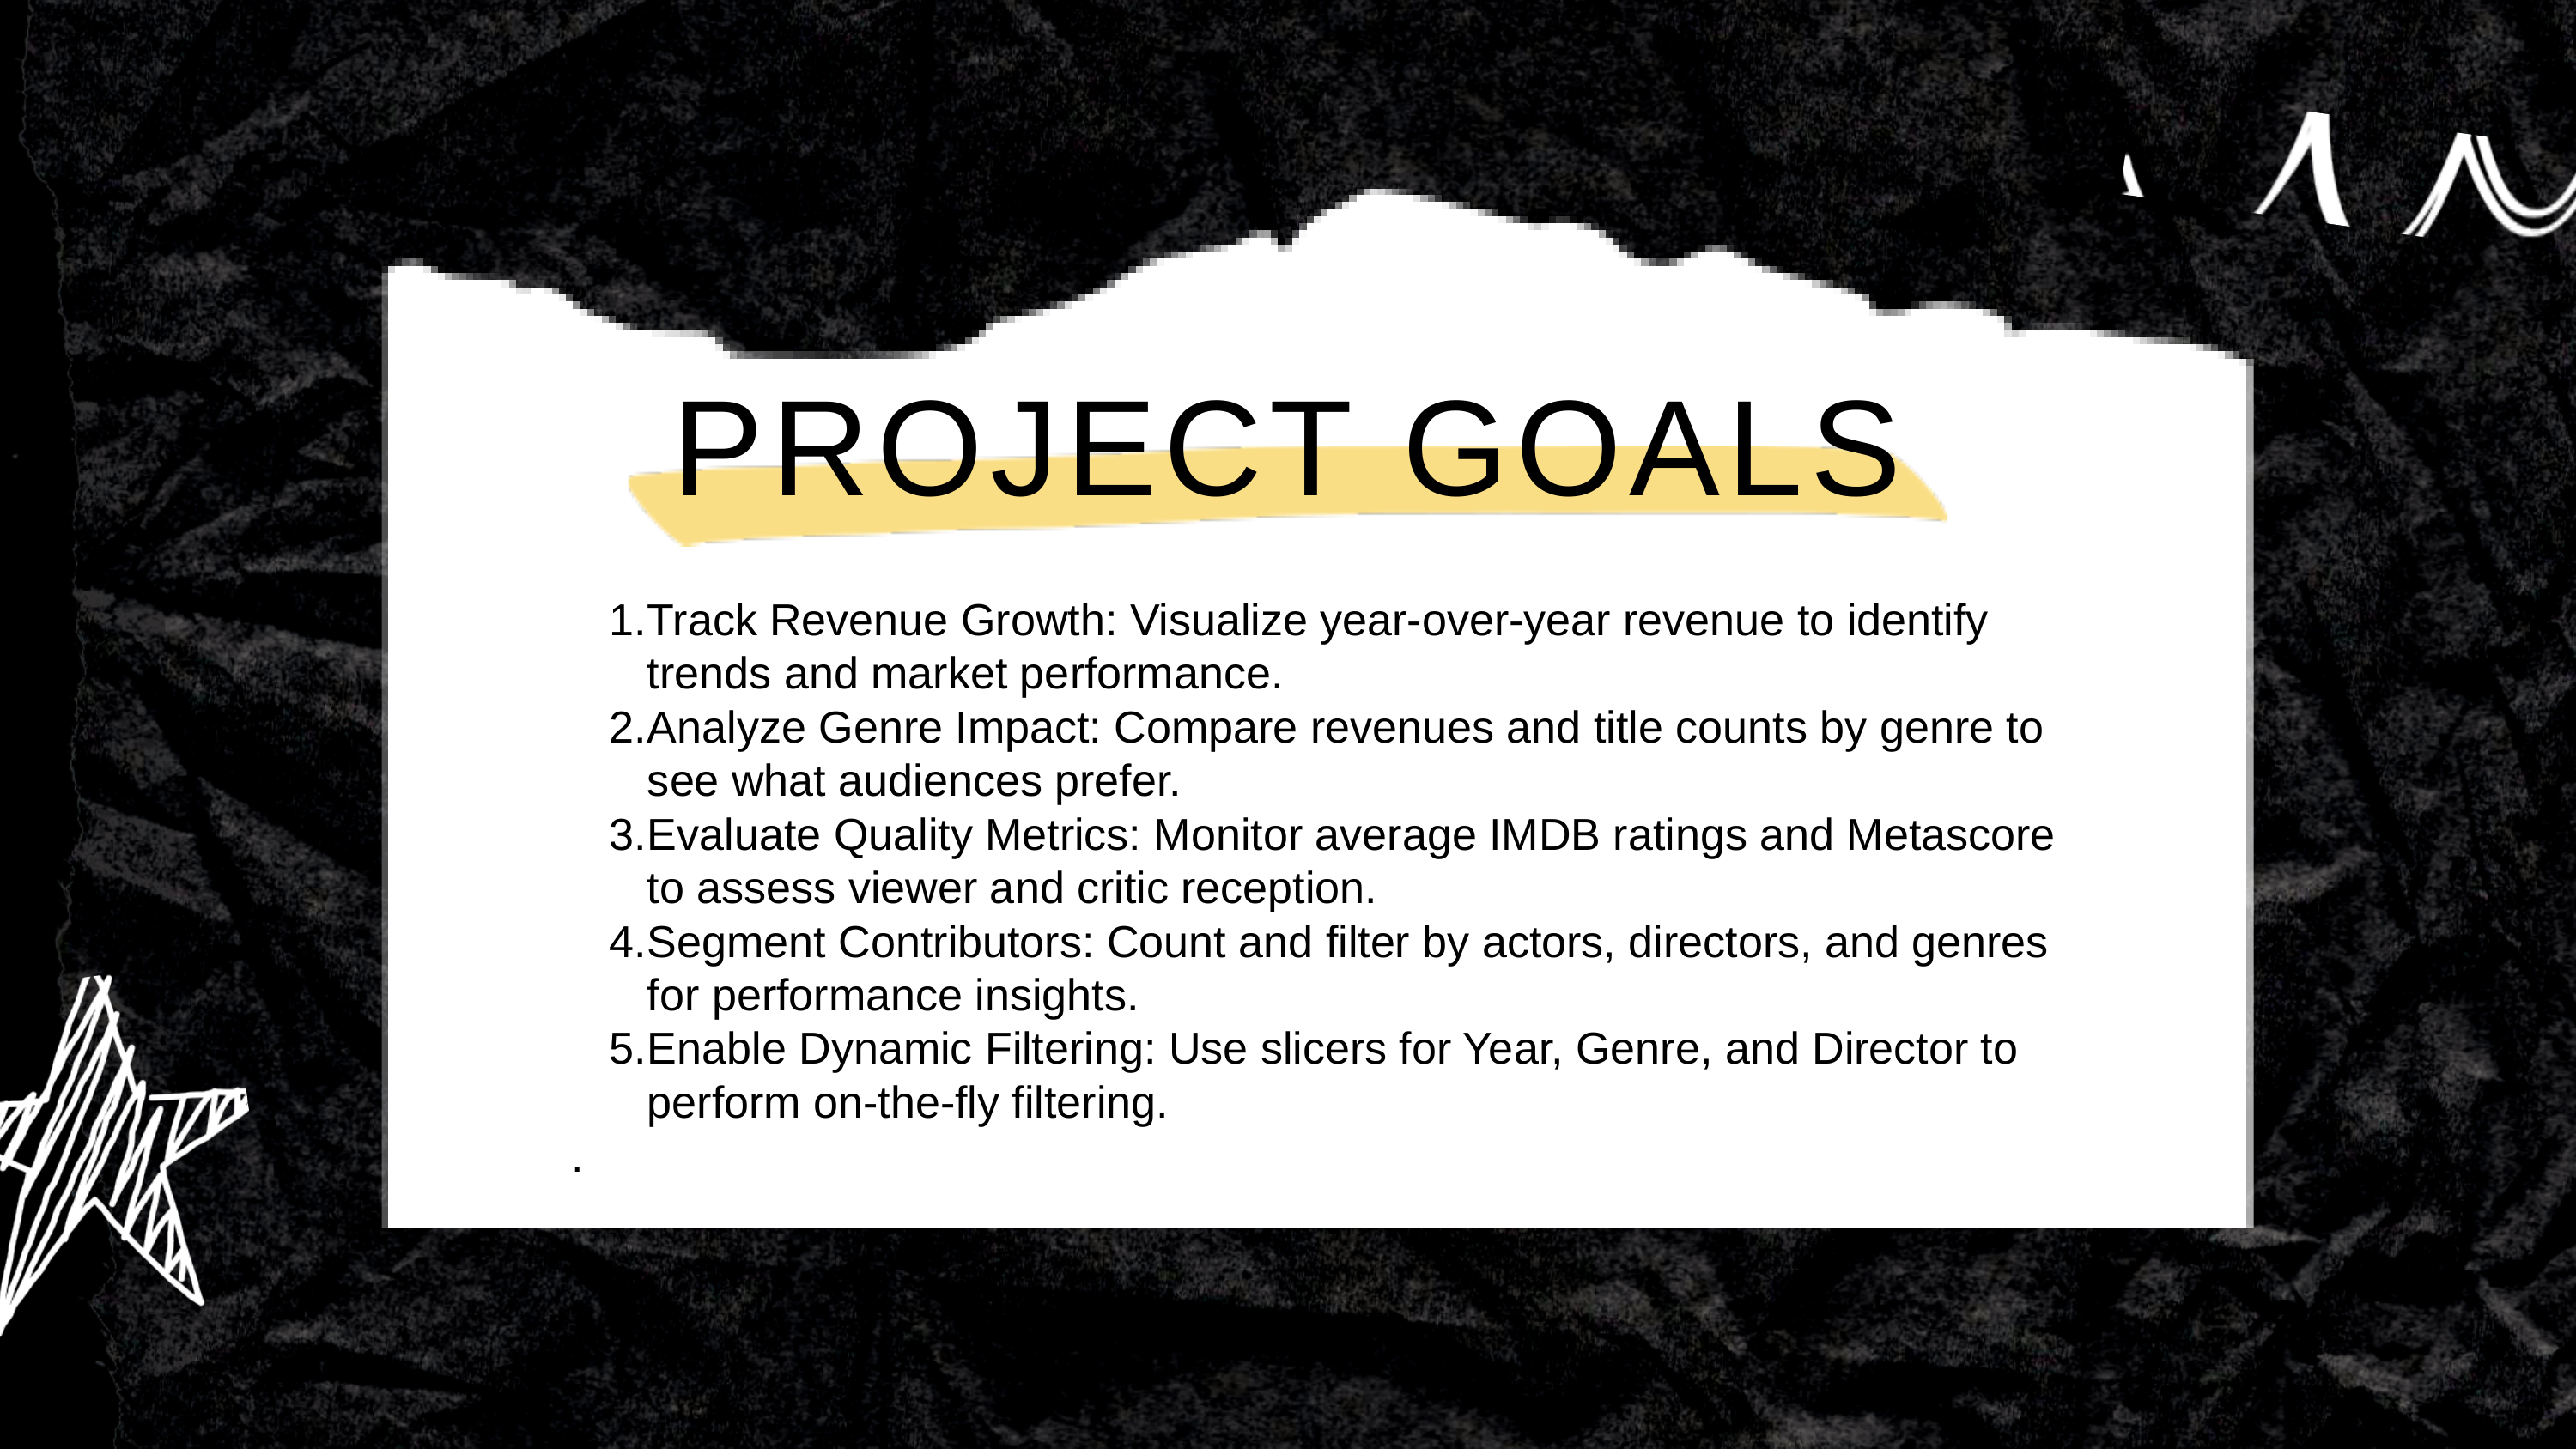

PROJECT GOALS

Track Revenue Growth: Visualize year-over-year revenue to identify trends and market performance.
Analyze Genre Impact: Compare revenues and title counts by genre to see what audiences prefer.
Evaluate Quality Metrics: Monitor average IMDB ratings and Metascore to assess viewer and critic reception.
Segment Contributors: Count and filter by actors, directors, and genres for performance insights.
Enable Dynamic Filtering: Use slicers for Year, Genre, and Director to perform on-the-fly filtering.
.